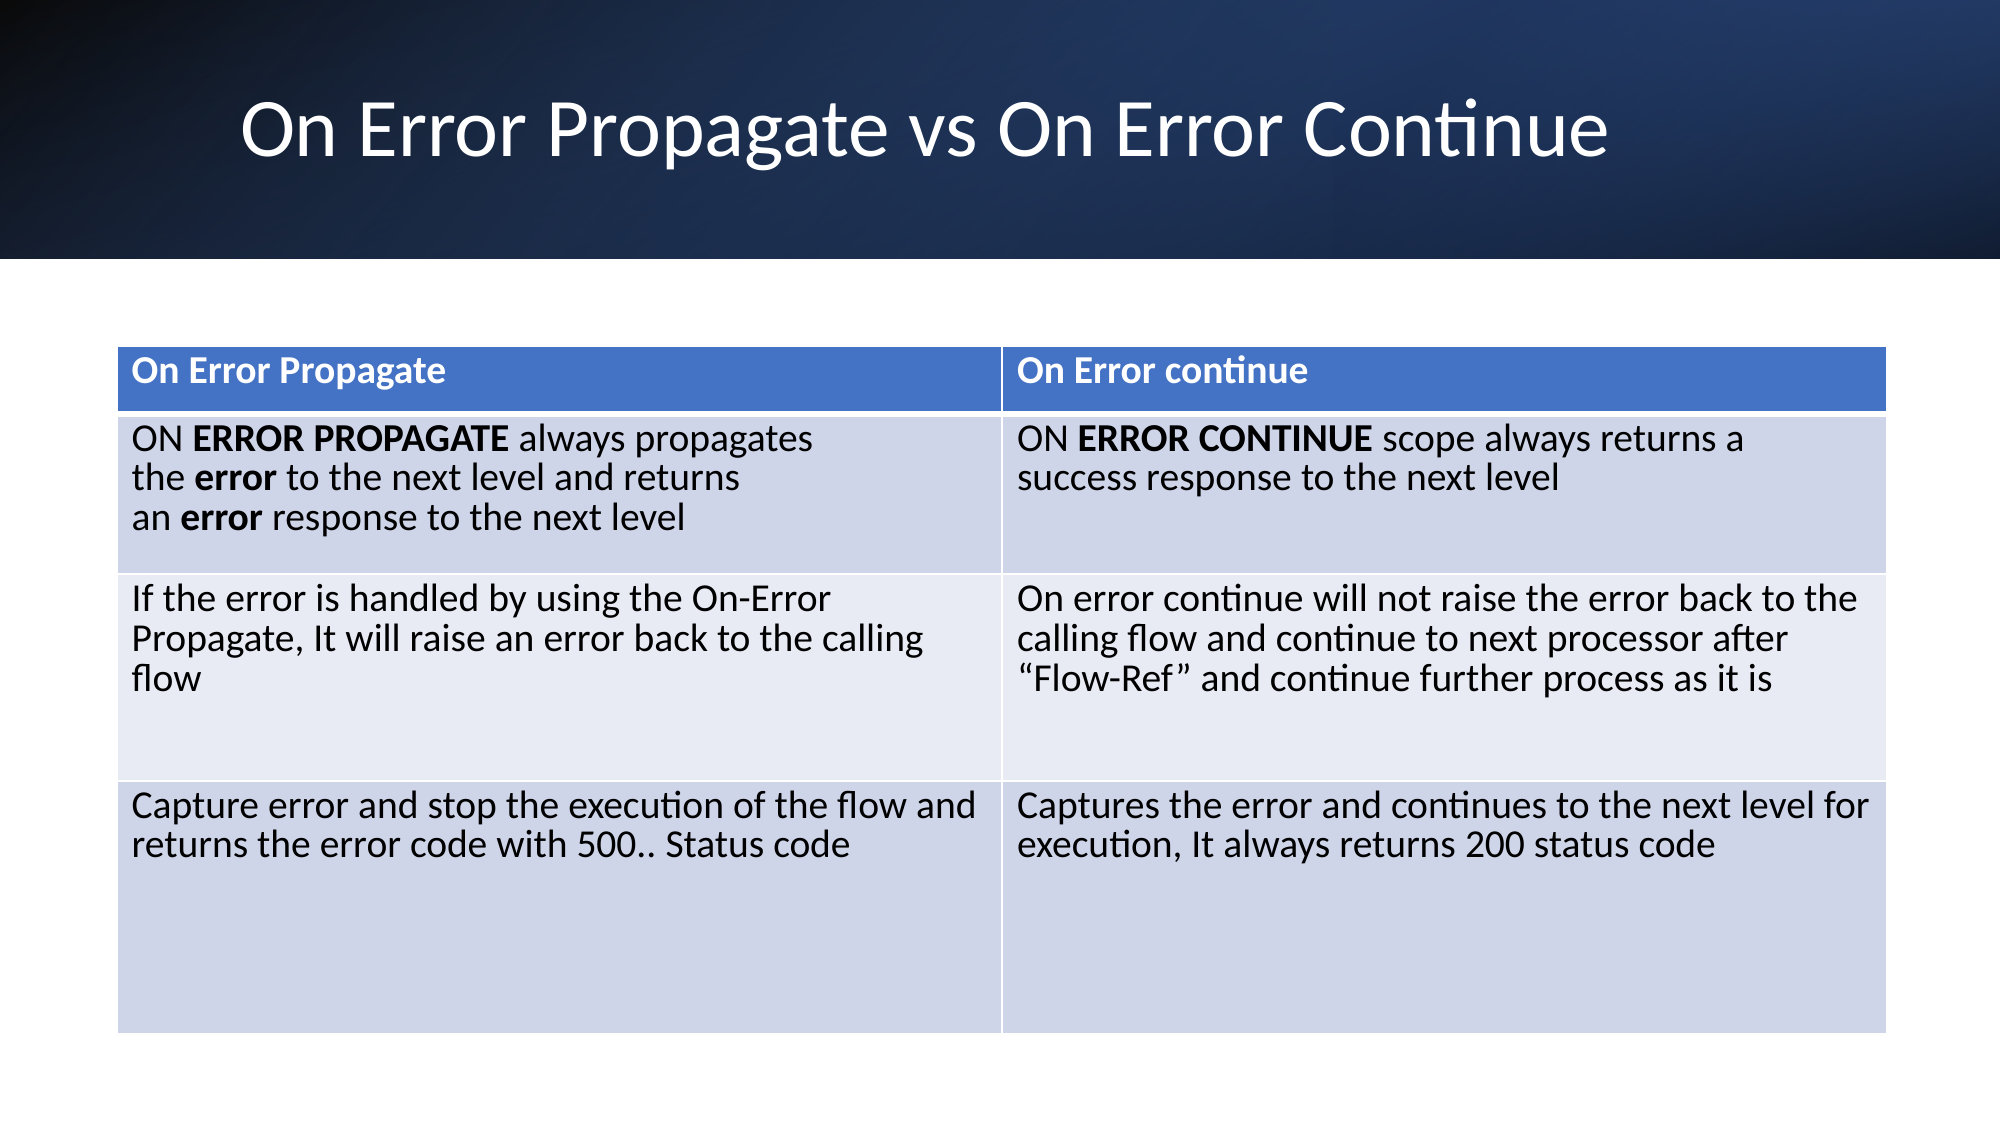

# On Error Propagate vs On Error Continue
| On Error Propagate | On Error continue |
| --- | --- |
| ON ERROR PROPAGATE always propagates the error to the next level and returns an error response to the next level | ON ERROR CONTINUE scope always returns a success response to the next level |
| If the error is handled by using the On-Error Propagate, It will raise an error back to the calling flow | On error continue will not raise the error back to the calling flow and continue to next processor after “Flow-Ref” and continue further process as it is |
| Capture error and stop the execution of the flow and returns the error code with 500.. Status code | Captures the error and continues to the next level for execution, It always returns 200 status code |